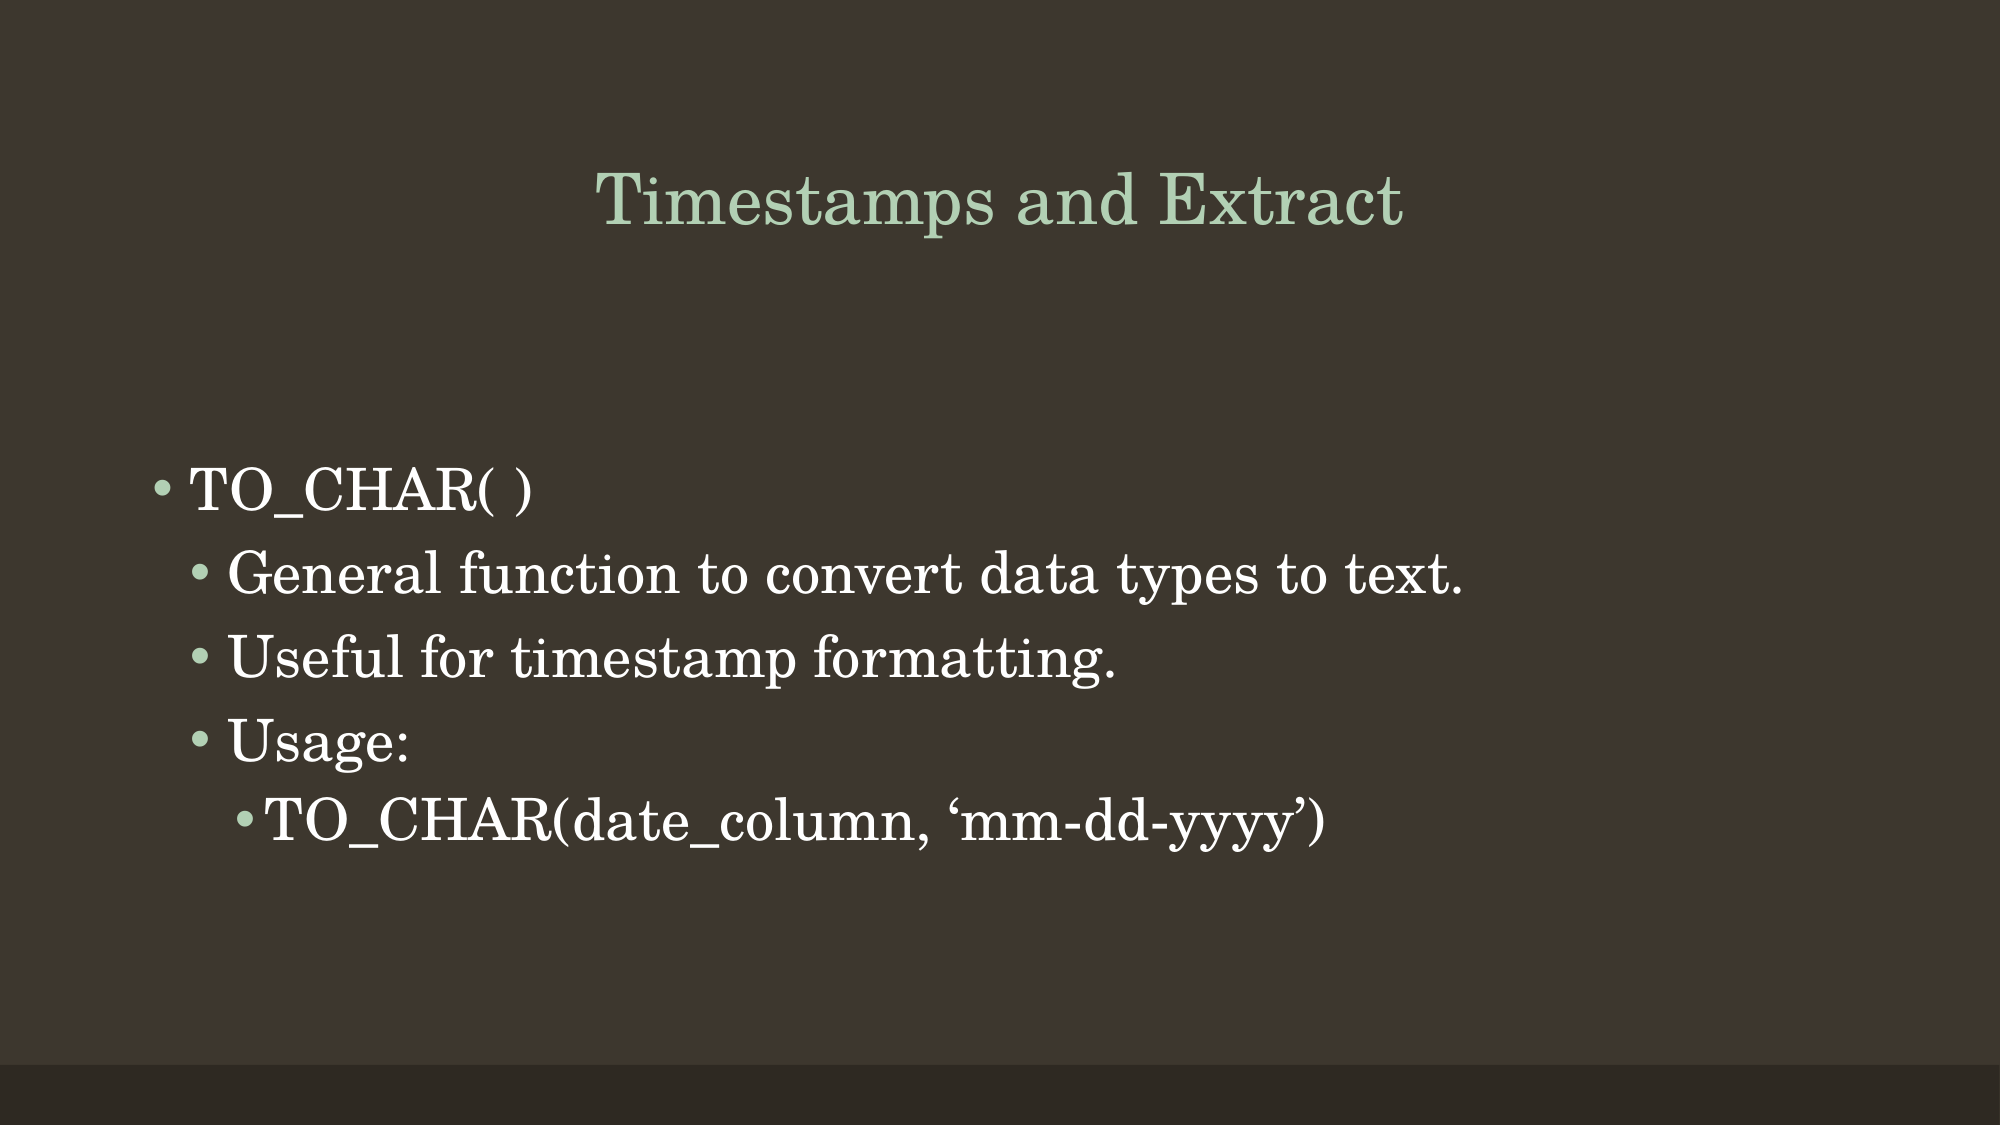

# Timestamps and Extract
TO_CHAR( )
General function to convert data types to text.
Useful for timestamp formatting.
Usage:
TO_CHAR(date_column, ‘mm-dd-yyyy’)